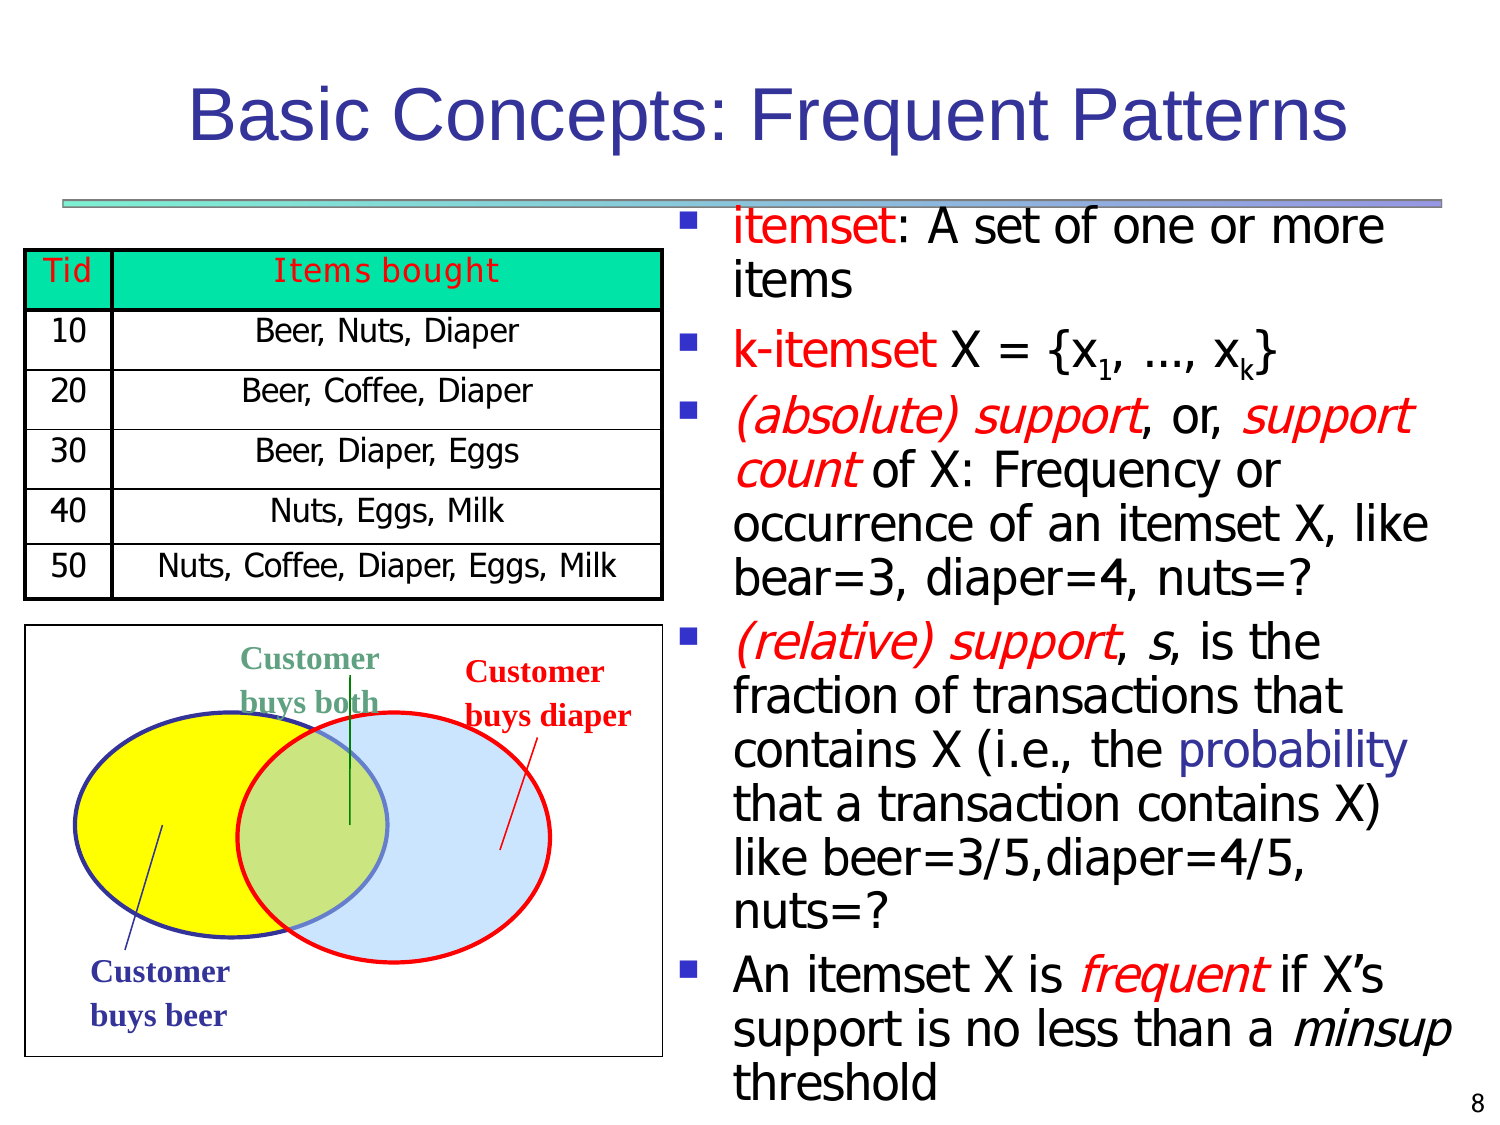

# Basic Concepts: Frequent Patterns
itemset: A set of one or more items
k-itemset X = {x1, …, xk}
(absolute) support, or, support count of X: Frequency or occurrence of an itemset X, like bear=3, diaper=4, nuts=?
(relative) support, s, is the fraction of transactions that contains X (i.e., the probability that a transaction contains X) like beer=3/5,diaper=4/5, nuts=?
An itemset X is frequent if X’s support is no less than a minsup threshold
| Tid | Items bought |
| --- | --- |
| 10 | Beer, Nuts, Diaper |
| 20 | Beer, Coffee, Diaper |
| 30 | Beer, Diaper, Eggs |
| 40 | Nuts, Eggs, Milk |
| 50 | Nuts, Coffee, Diaper, Eggs, Milk |

Customer
buys both
Customer
buys diaper

Customer
buys beer
8